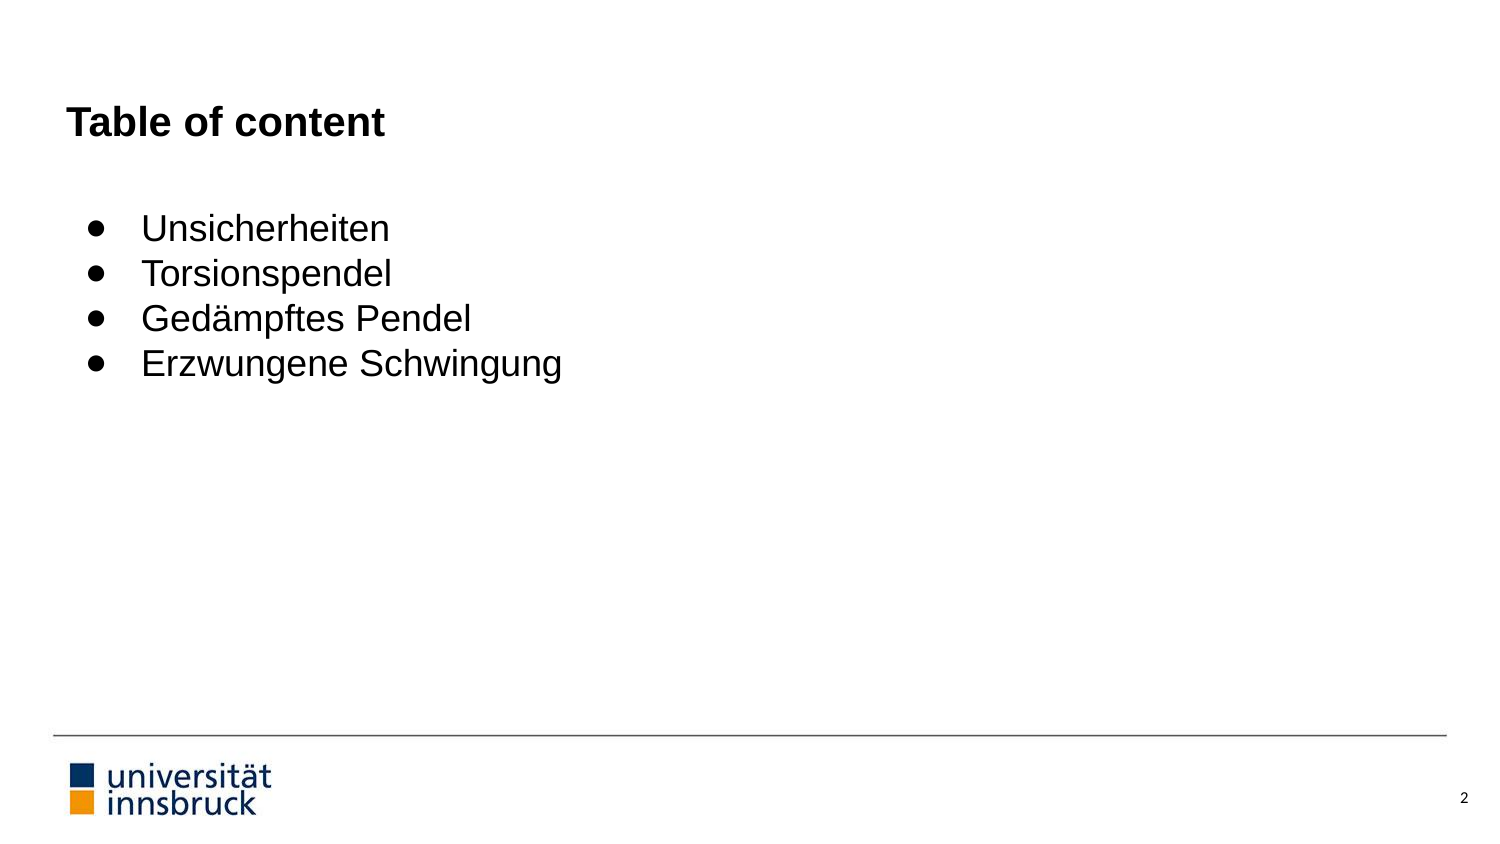

# Table of content
Unsicherheiten
Torsionspendel
Gedämpftes Pendel
Erzwungene Schwingung

2